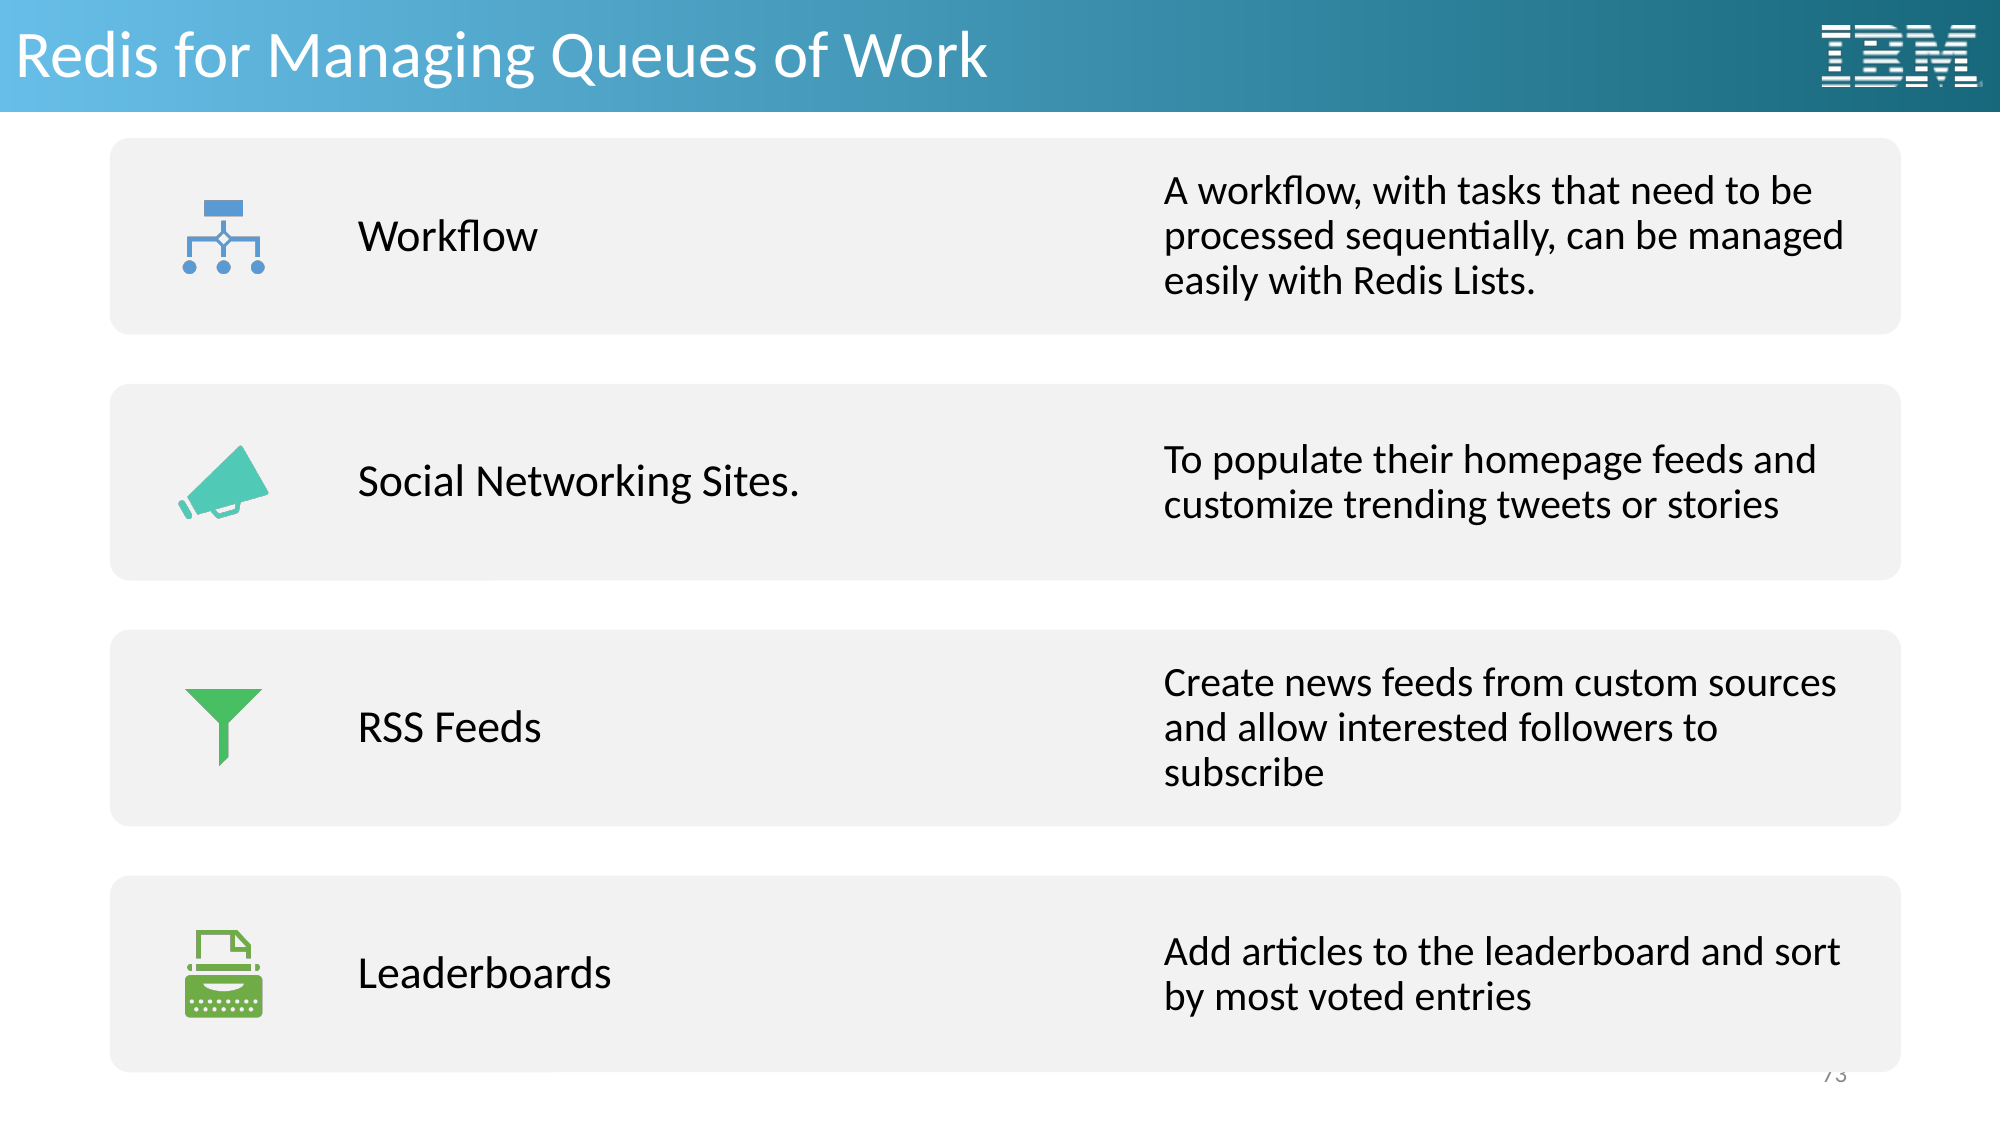

# Redis for Managing Queues of Work
Workflow
A workflow, with tasks that need to be processed sequentially, can be managed easily with Redis Lists.
Social Networking Sites.
To populate their homepage feeds and customize trending tweets or stories
RSS Feeds
Create news feeds from custom sources and allow interested followers to subscribe
Leaderboards
Add articles to the leaderboard and sort by most voted entries
73